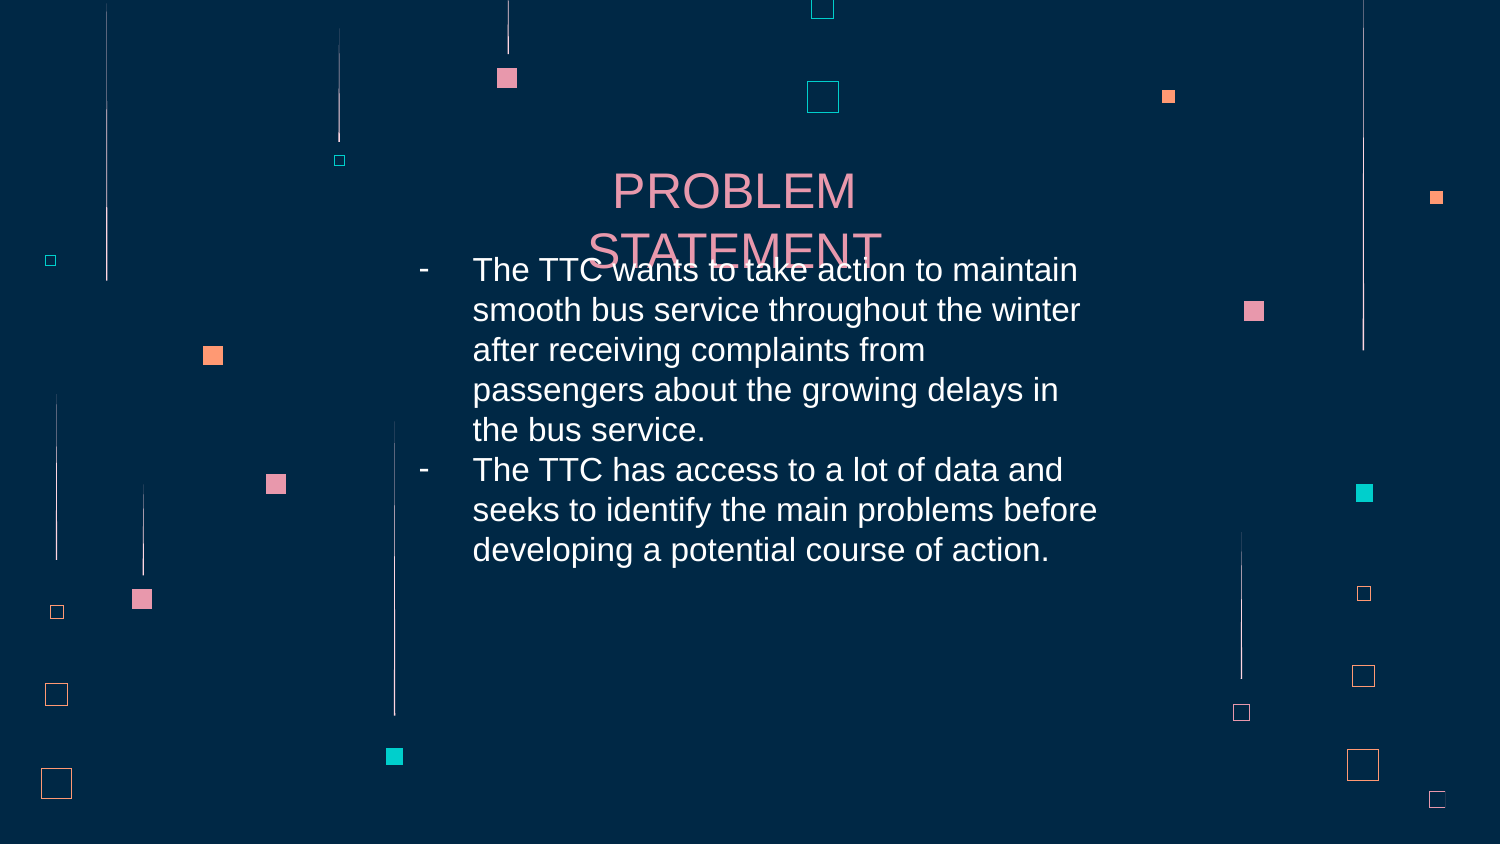

# PROBLEM STATEMENT
The TTC wants to take action to maintain smooth bus service throughout the winter after receiving complaints from passengers about the growing delays in the bus service.
The TTC has access to a lot of data and seeks to identify the main problems before developing a potential course of action.